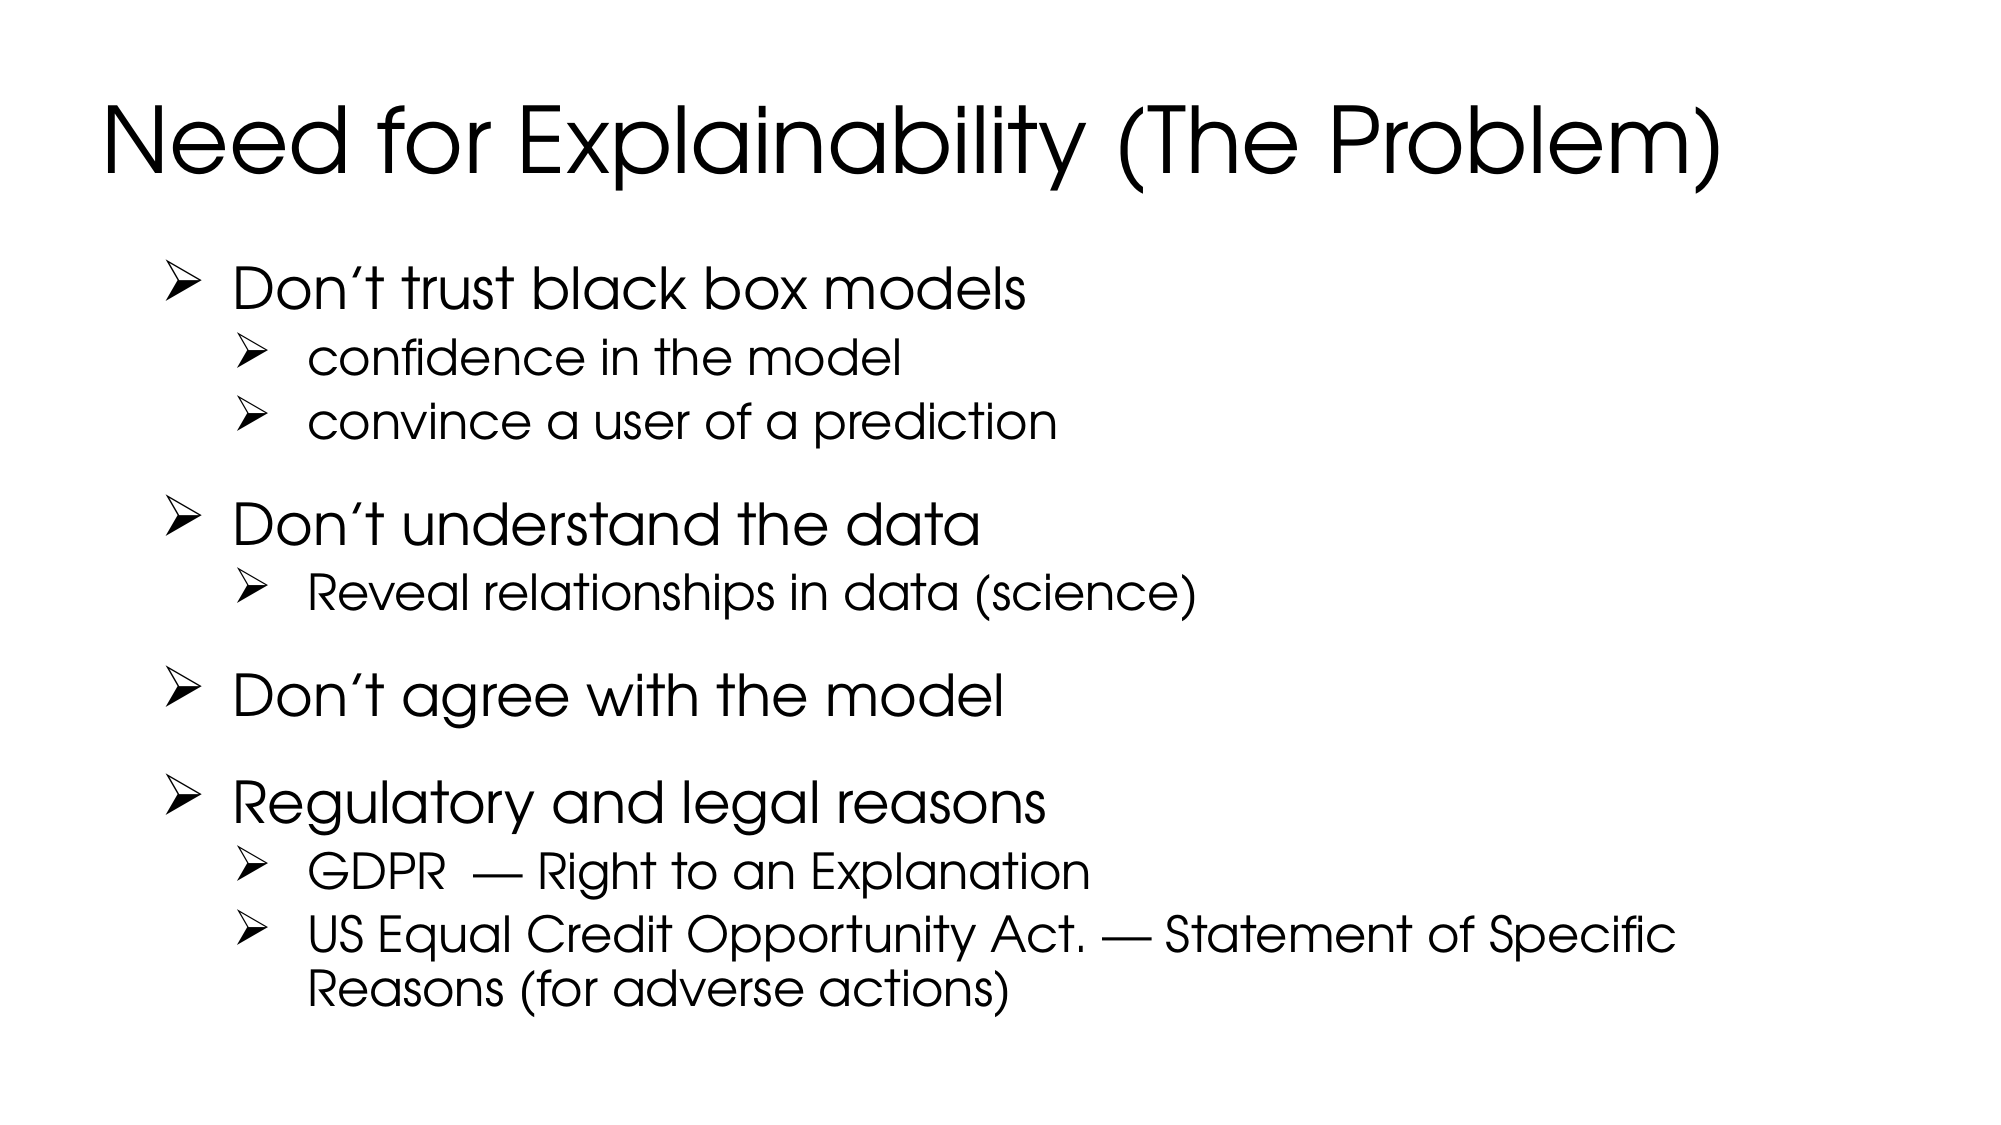

# Need for Explainability (The Problem)
Don’t trust black box models
confidence in the model
convince a user of a prediction
Don’t understand the data
Reveal relationships in data (science)
Don’t agree with the model
Regulatory and legal reasons
GDPR  — Right to an Explanation
US Equal Credit Opportunity Act. — Statement of Specific Reasons (for adverse actions)